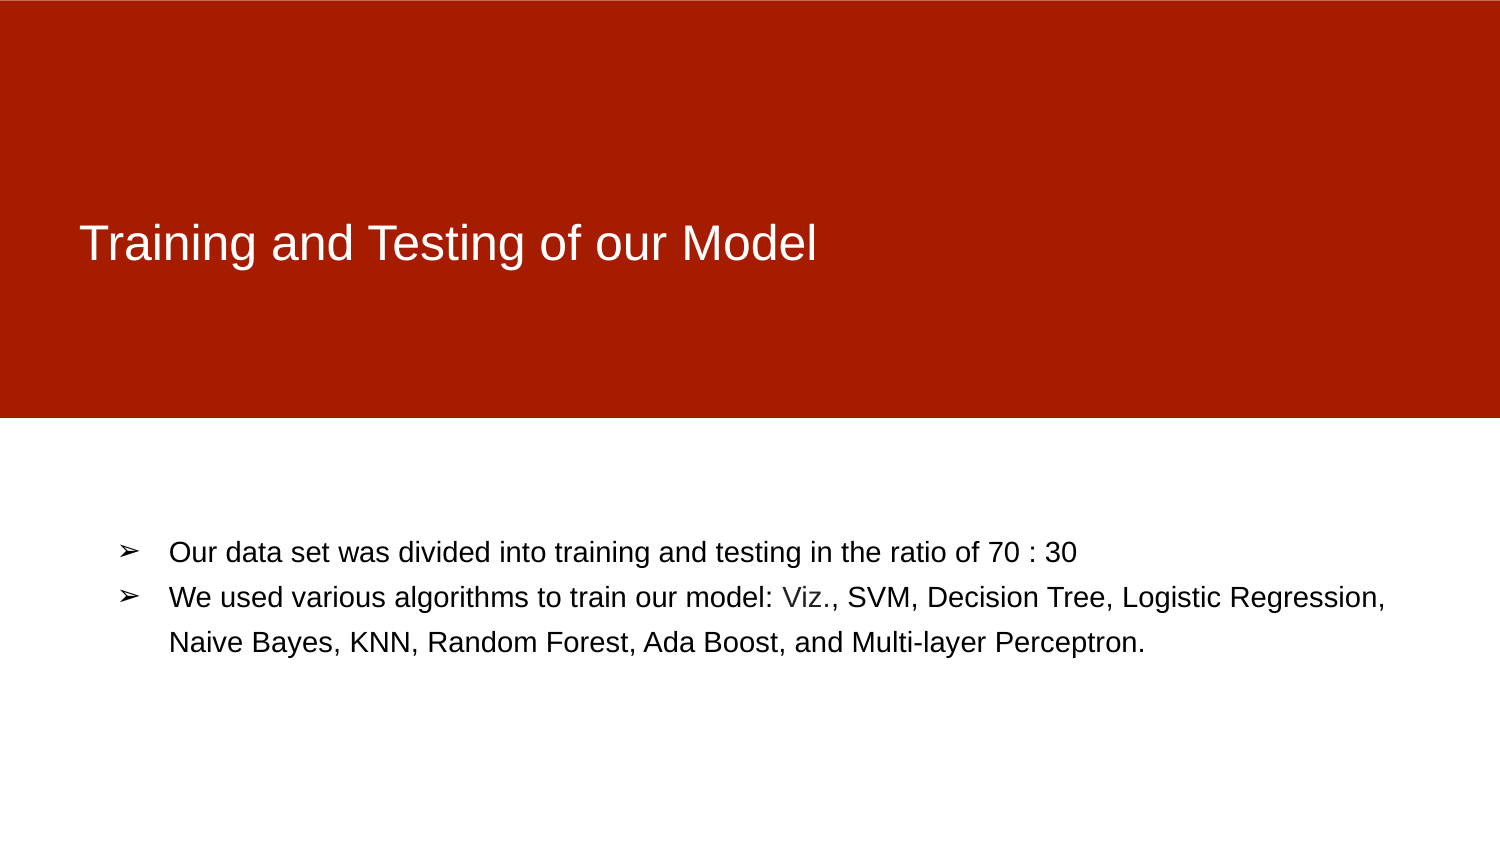

# Training and Testing of our Model

Our data set was divided into training and testing in the ratio of 70 : 30
We used various algorithms to train our model: Viz., SVM, Decision Tree, Logistic Regression, Naive Bayes, KNN, Random Forest, Ada Boost, and Multi-layer Perceptron.